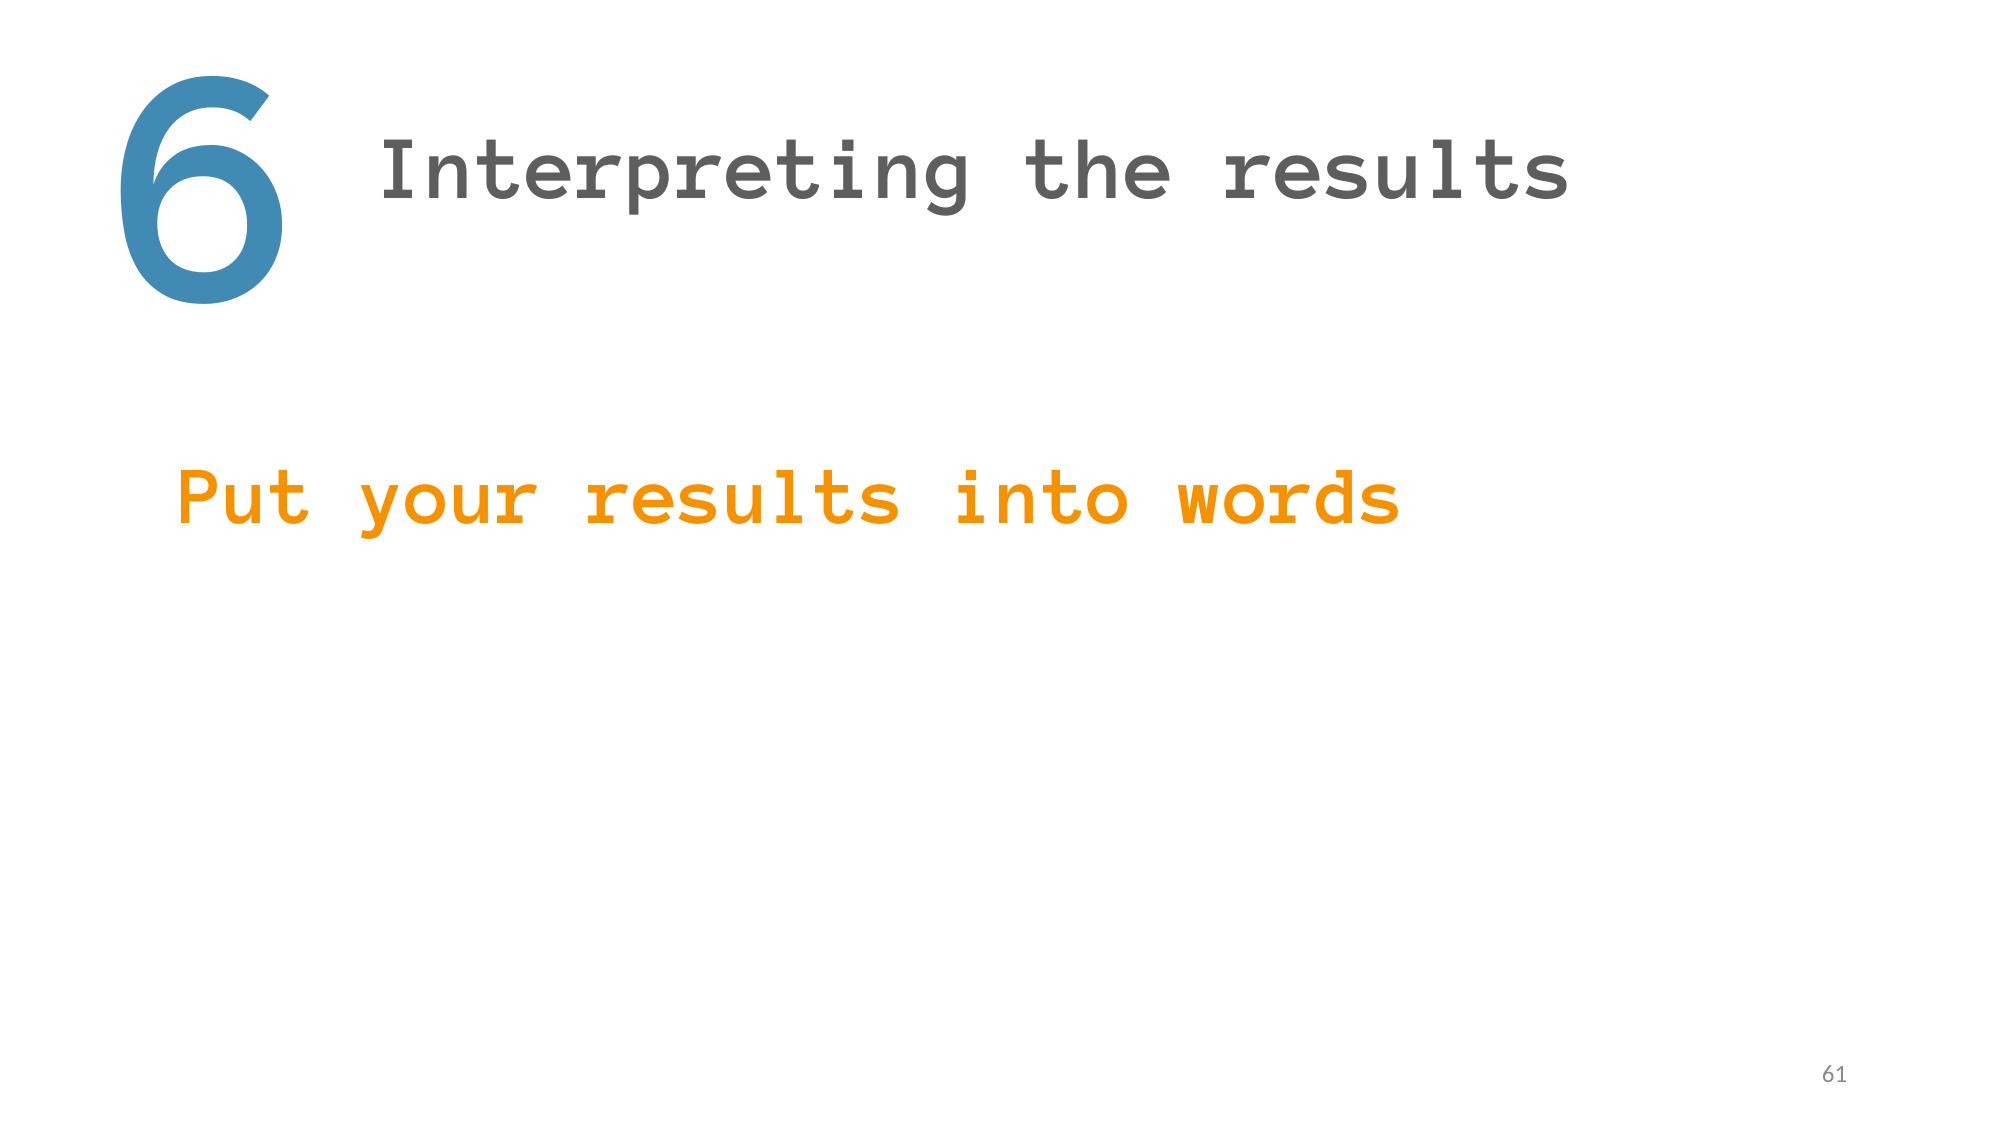

6
# Interpreting the results
Put your results into words
61